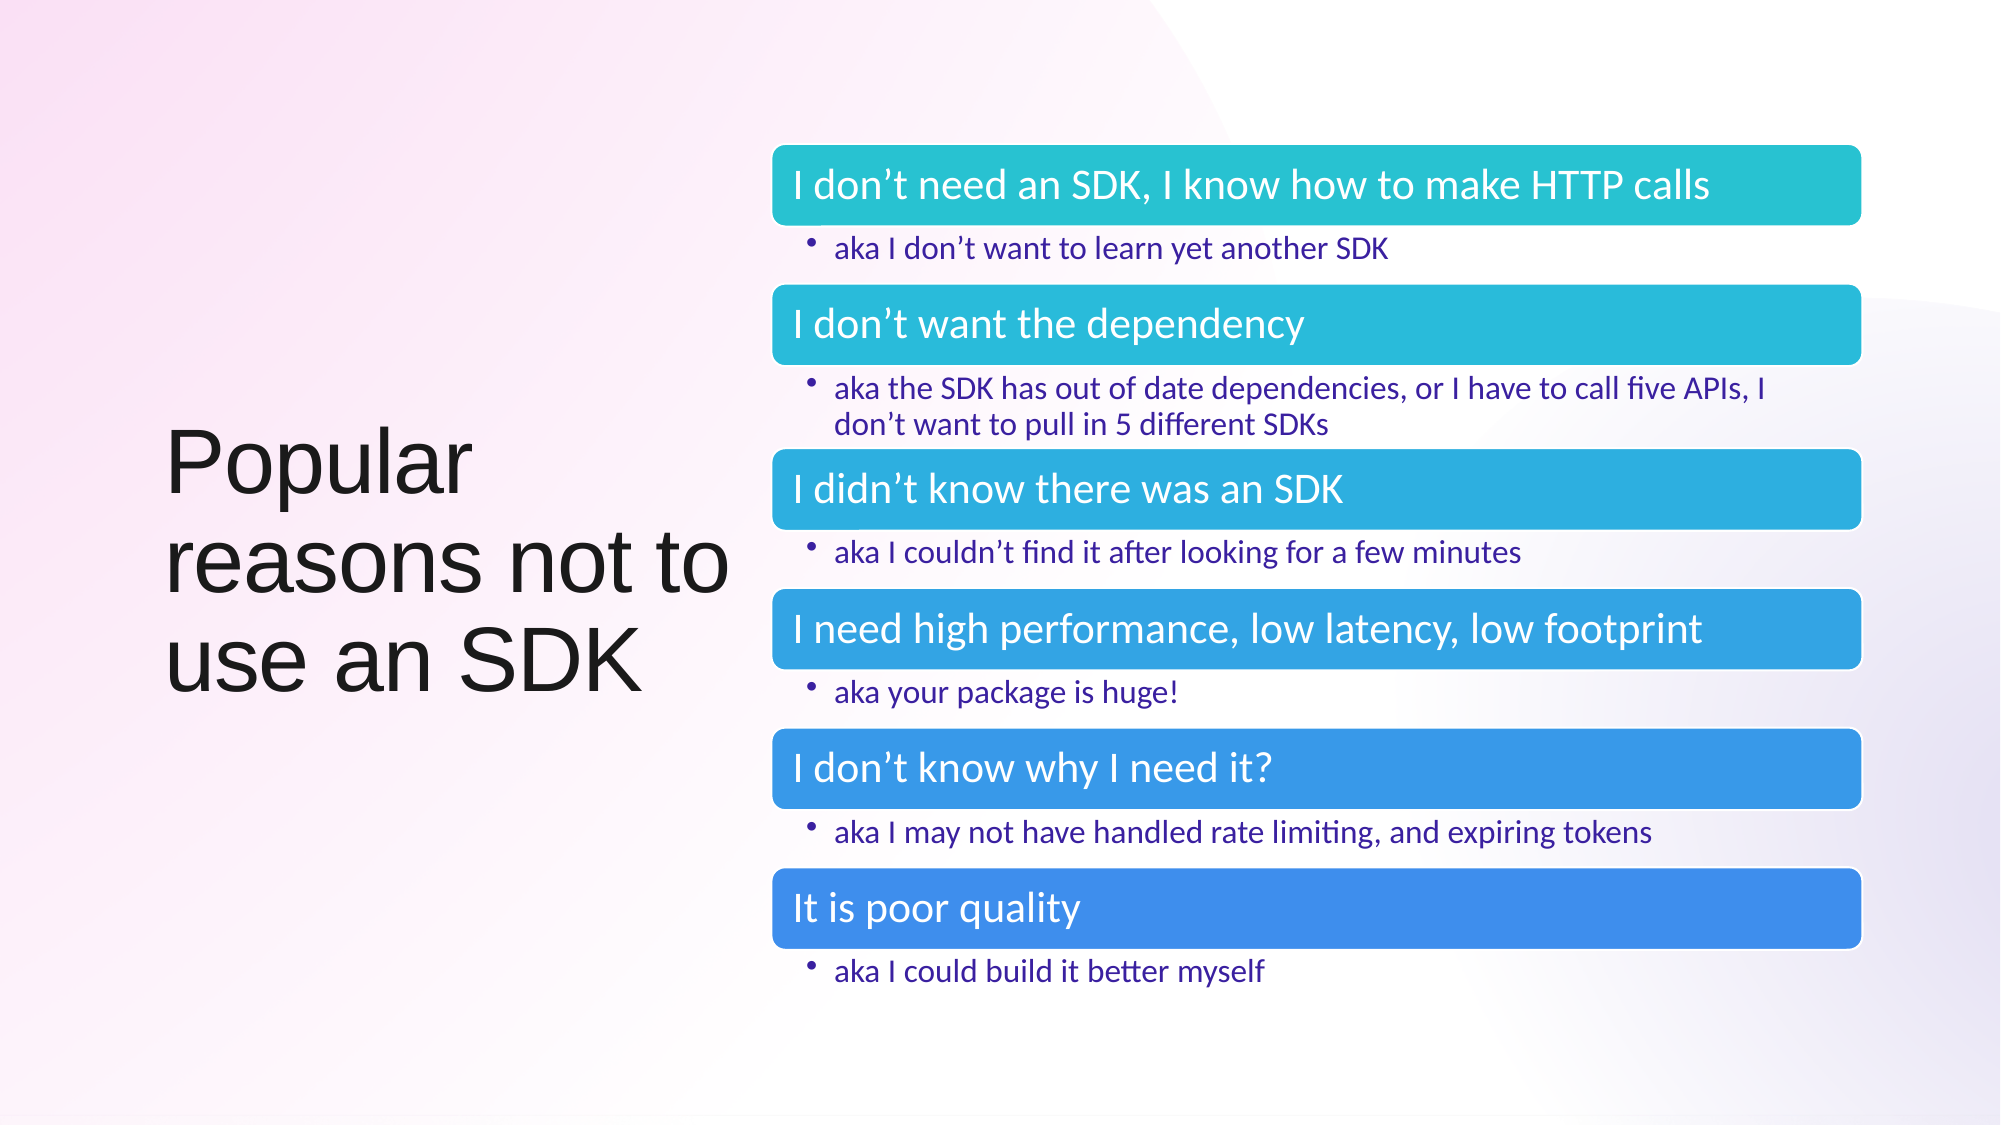

# Popular reasons not to use an SDK
I don’t need an SDK, I know how to make HTTP calls
aka I don’t want to learn yet another SDK
I don’t want the dependency
aka the SDK has out of date dependencies, or I have to call five APIs, I don’t want to pull in 5 different SDKs
I didn’t know there was an SDK
aka I couldn’t find it after looking for a few minutes
I need high performance, low latency, low footprint
aka your package is huge!
I don’t know why I need it?
aka I may not have handled rate limiting, and expiring tokens
It is poor quality
aka I could build it better myself